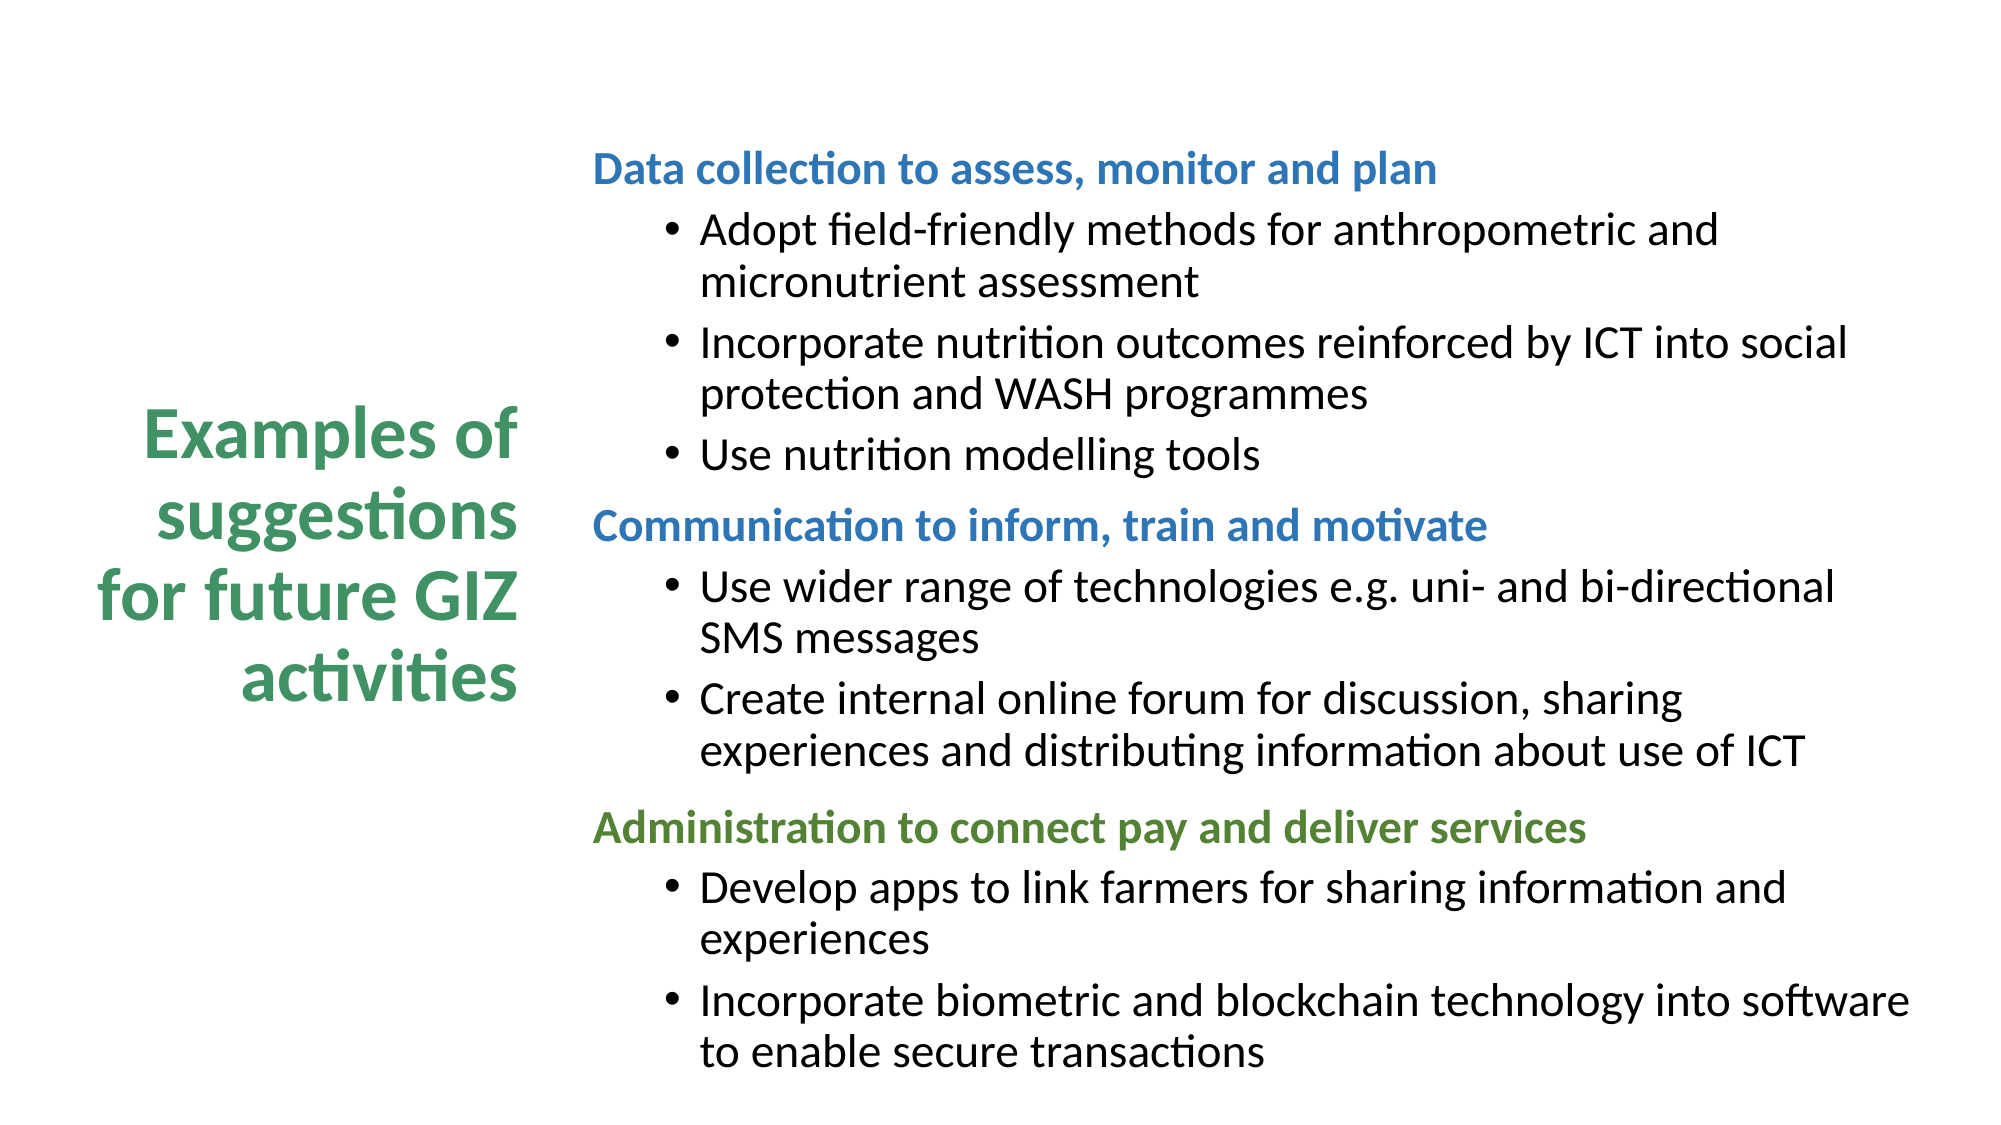

Data collection to assess, monitor and plan
Adopt field-friendly methods for anthropometric and micronutrient assessment
Incorporate nutrition outcomes reinforced by ICT into social protection and WASH programmes
Use nutrition modelling tools
Communication to inform, train and motivate
Use wider range of technologies e.g. uni- and bi-directional SMS messages
Create internal online forum for discussion, sharing experiences and distributing information about use of ICT
Administration to connect pay and deliver services
Develop apps to link farmers for sharing information and experiences
Incorporate biometric and blockchain technology into software to enable secure transactions

# Examples of suggestions for future GIZ activities